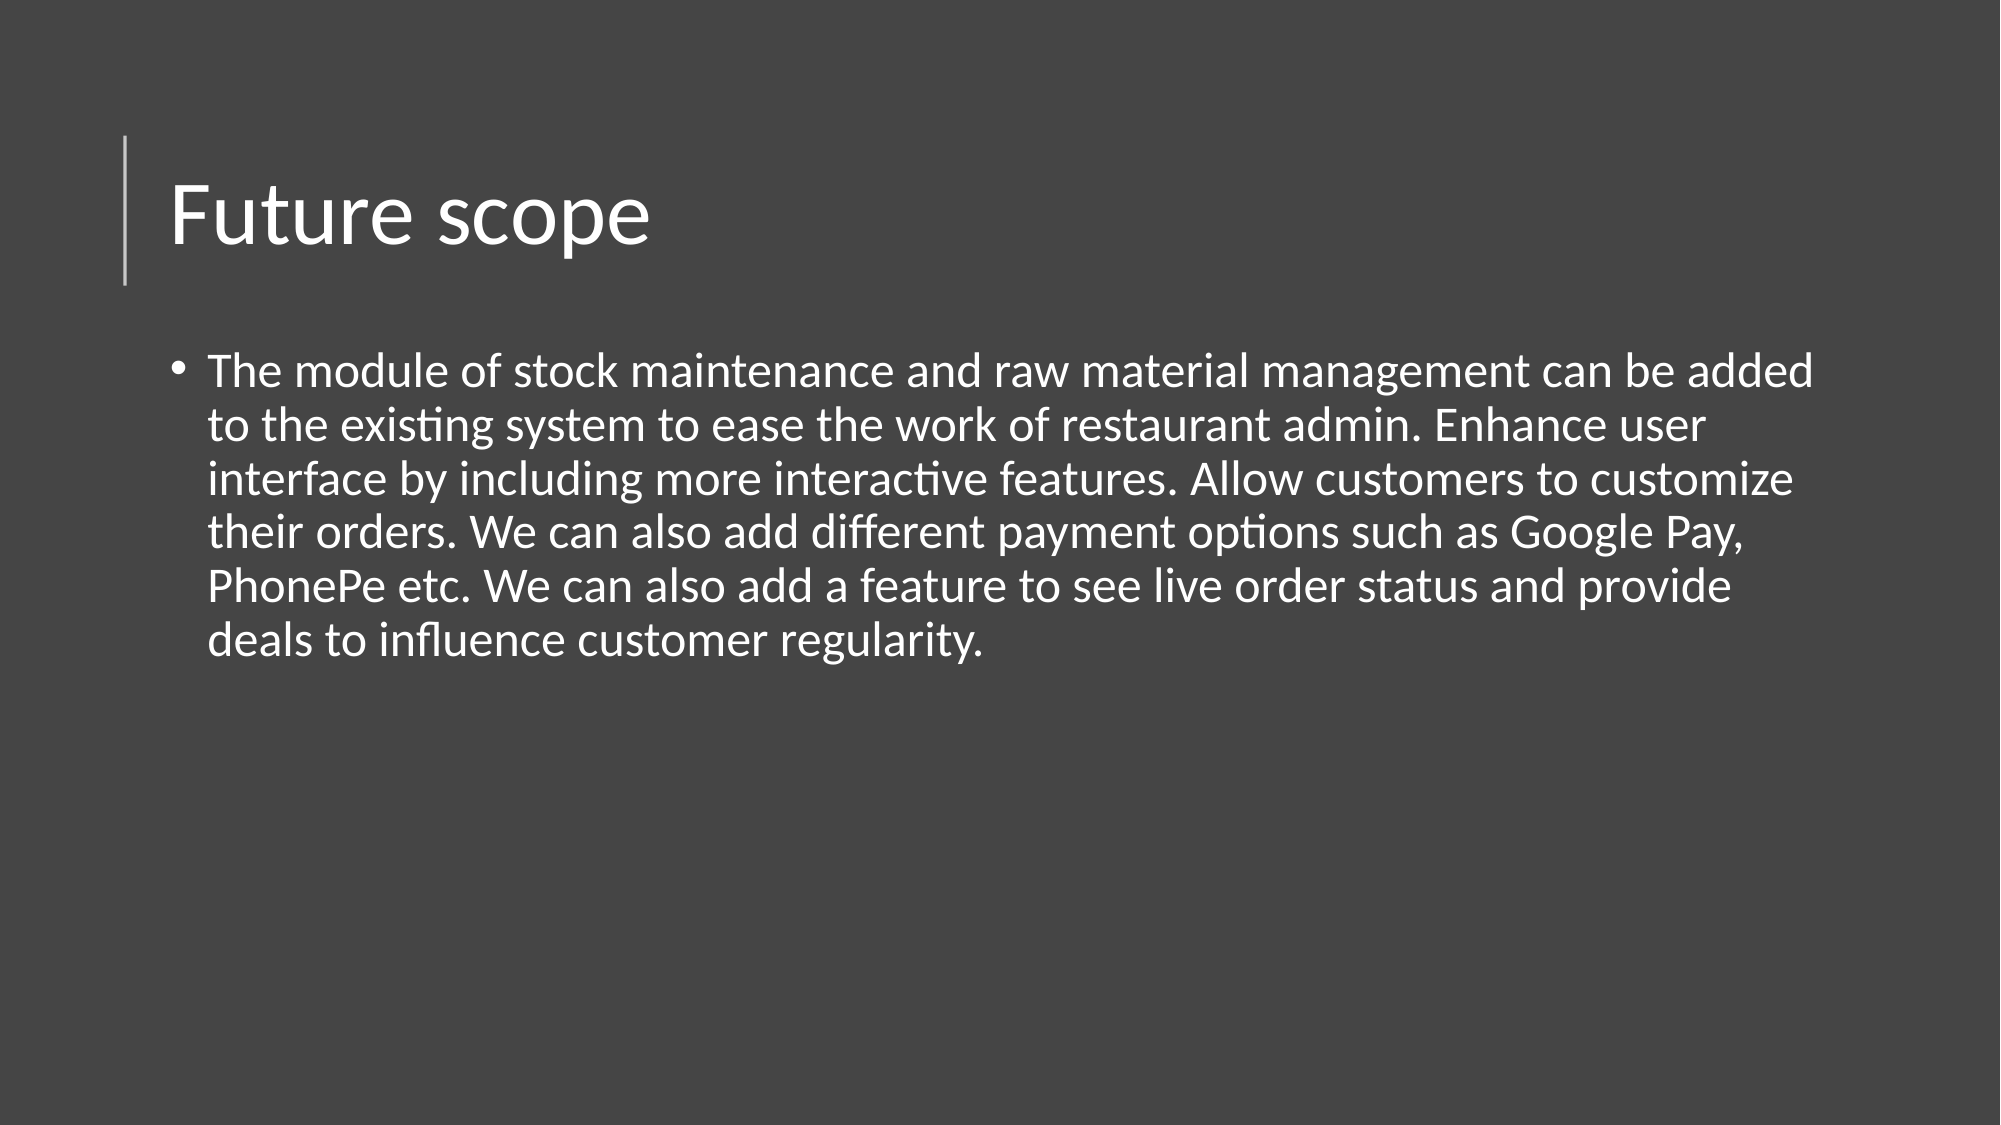

# Future scope
The module of stock maintenance and raw material management can be added to the existing system to ease the work of restaurant admin. Enhance user interface by including more interactive features. Allow customers to customize their orders. We can also add different payment options such as Google Pay, PhonePe etc. We can also add a feature to see live order status and provide deals to influence customer regularity.